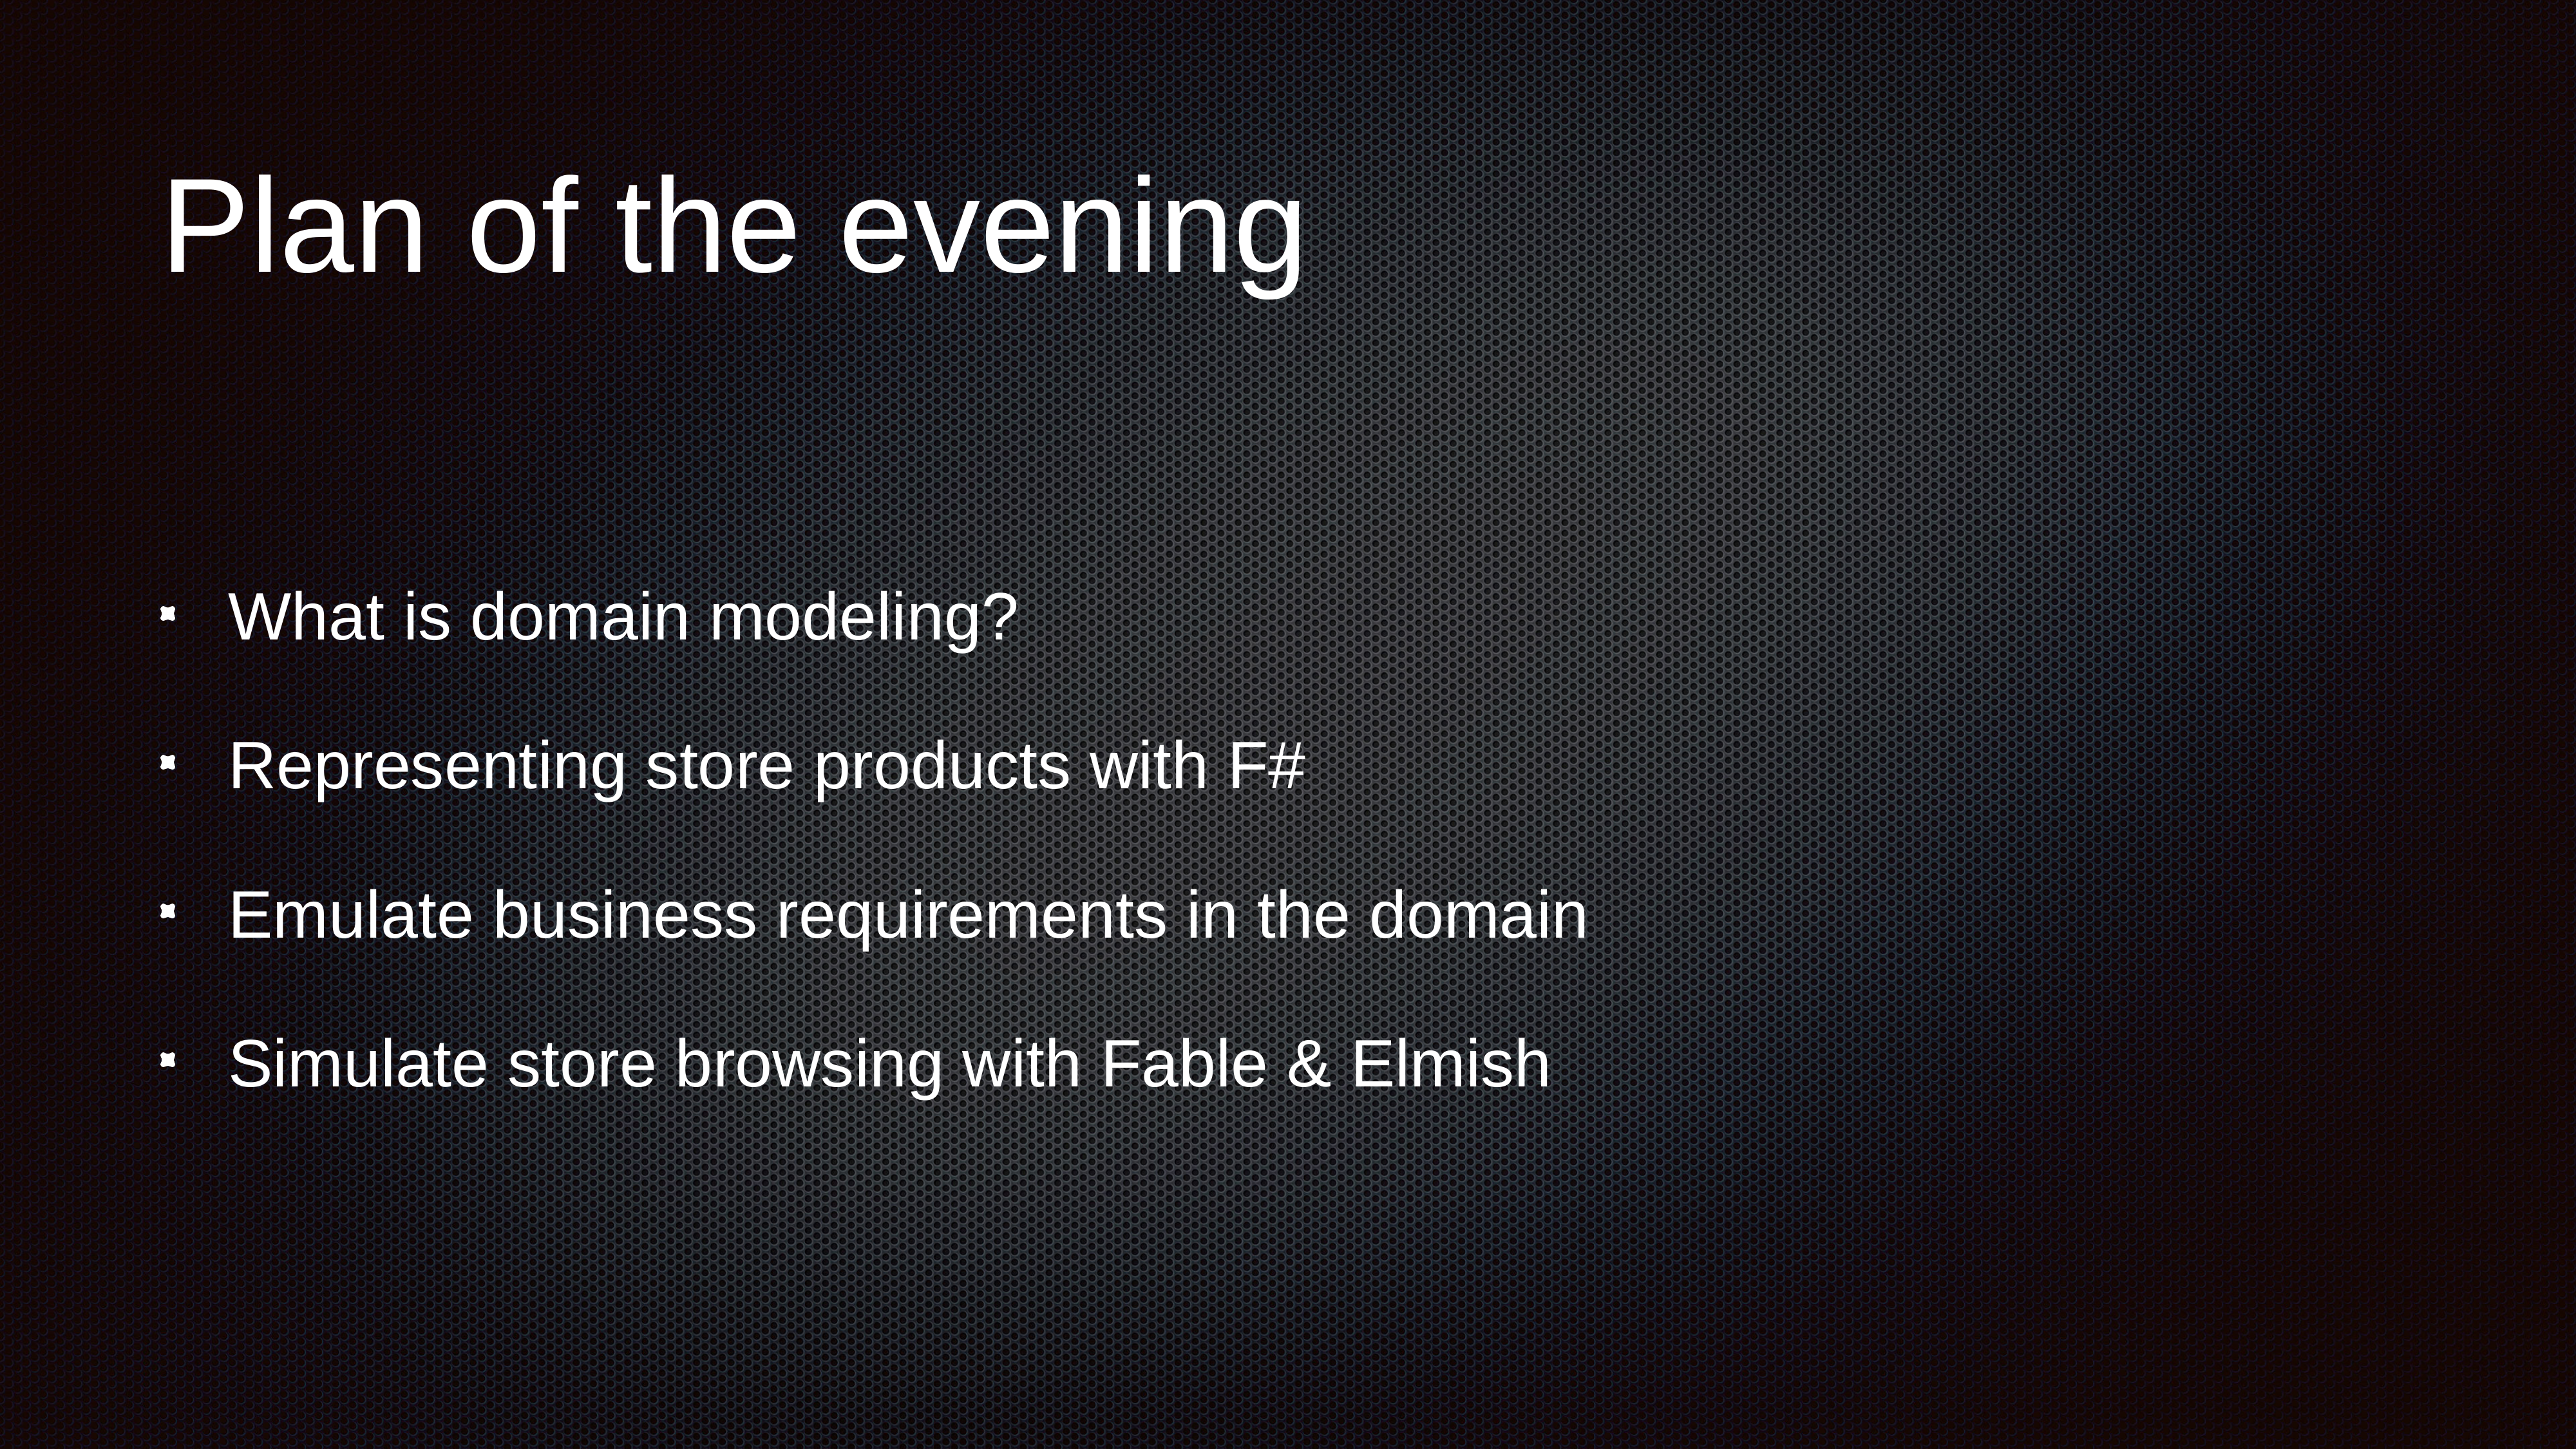

# Plan of the evening
What is domain modeling?
Representing store products with F#
Emulate business requirements in the domain
Simulate store browsing with Fable & Elmish